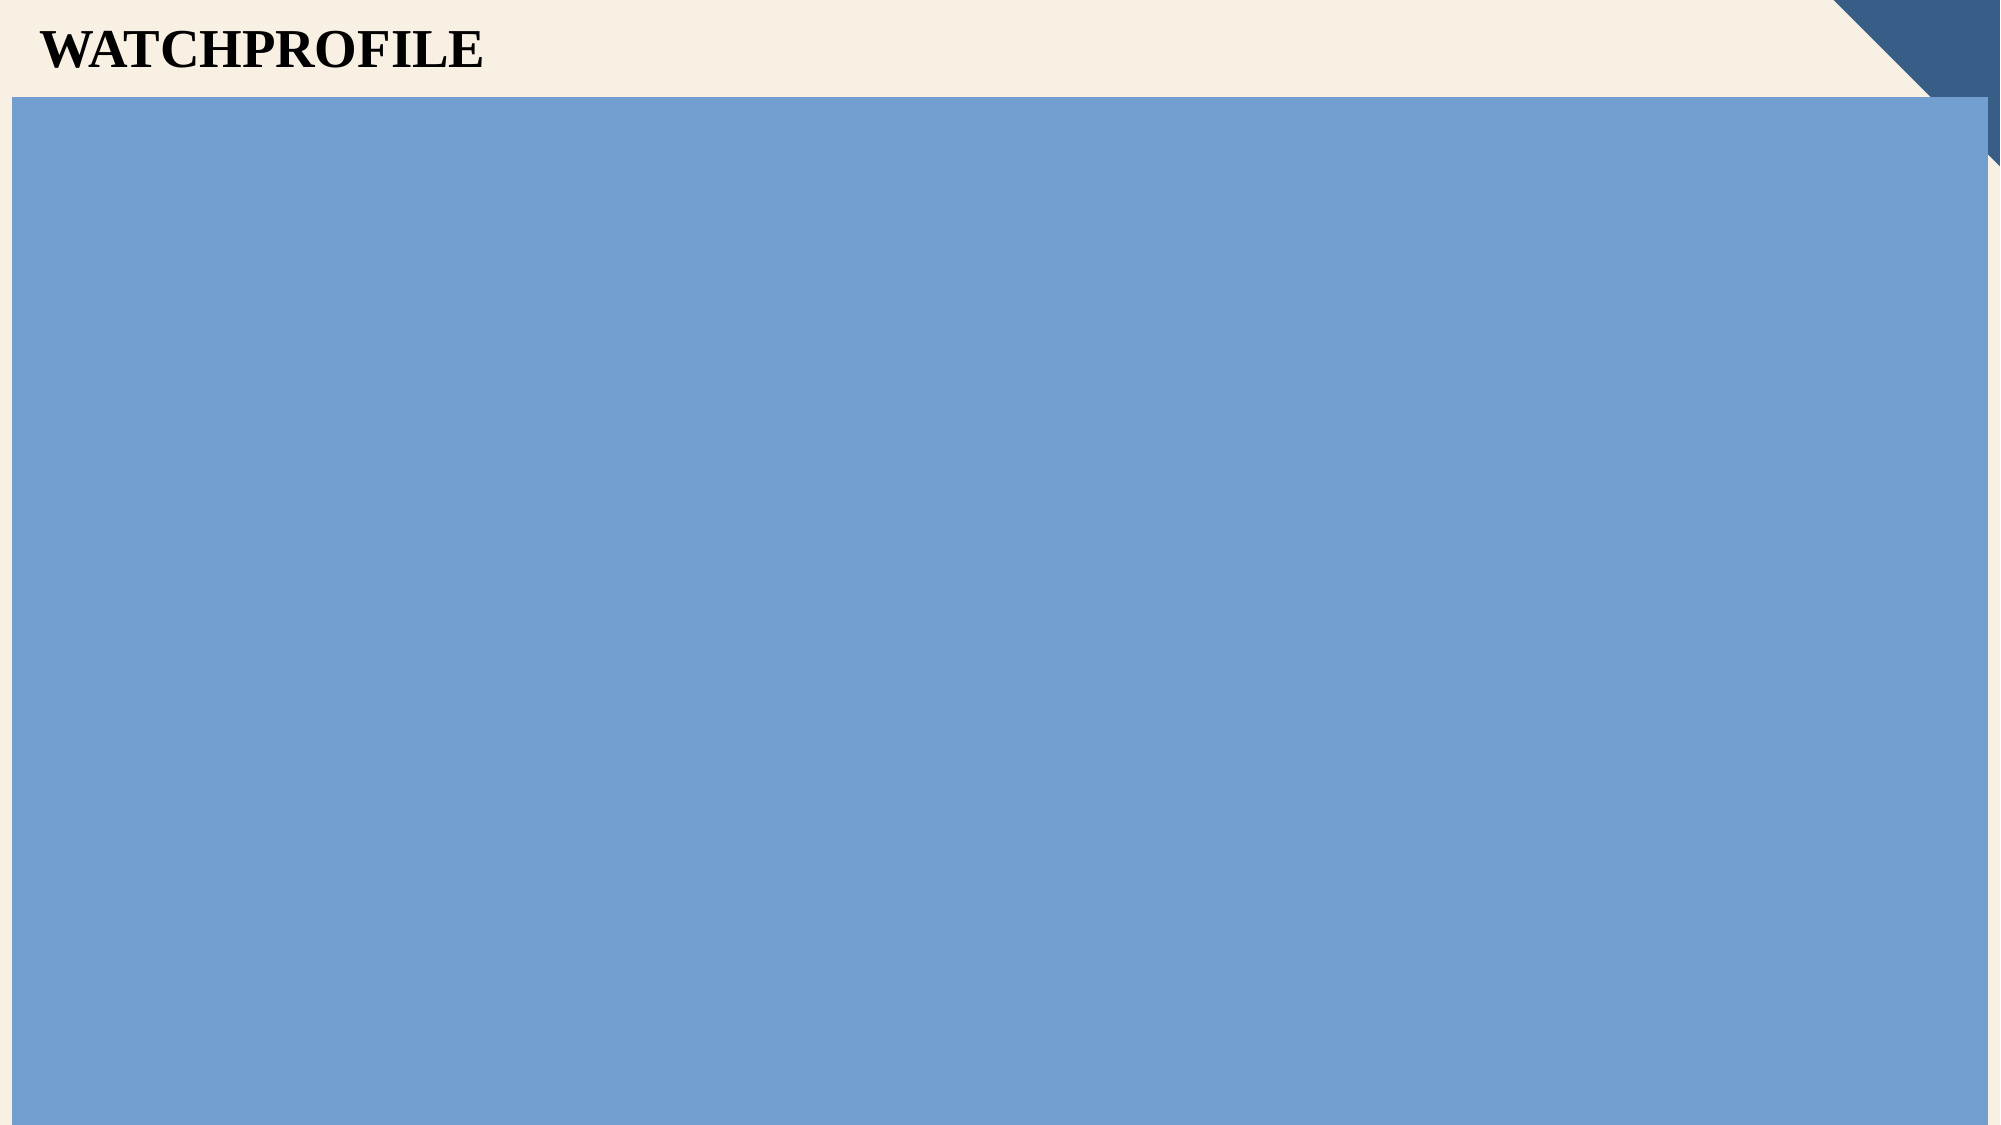

WATCHPROFILE
INSERT INTO WatchProfile VALUES ('General', 'Hindi', 50, 6, 102);
INSERT INTO WatchProfile VALUES ('General', 'Hindi', 90, 6, 103);
INSERT INTO WatchProfile VALUES ('Kids', 'Telugu', 40, 7, 104);
INSERT INTO WatchProfile VALUES ('General', 'Odia', 70, 7, 105);
INSERT INTO WatchProfile VALUES ('General', 'Tamil', 100, 7, 106);
INSERT INTO WatchProfile VALUES ('Kids', 'Hindi', 60, 8, 107);
INSERT INTO WatchProfile VALUES ('General', 'Hindi', 80, 8, 108);
INSERT INTO WatchProfile VALUES ('General', 'Punjabi', 100, 8, 109);
INSERT INTO WatchProfile VALUES ('Kids', 'Telugu', 70, 9, 110);
INSERT INTO WatchProfile VALUES ('General', 'Hindi', 90, 9, 111);
INSERT INTO WatchProfile VALUES ('General', 'Punjabi', 100, 9, 112);
INSERT INTO WatchProfile VALUES ('Kids', 'Hindi', 80, 10, 113);
INSERT INTO WatchProfile VALUES ('General', 'Tamil', 100, 10, 114);
INSERT INTO WatchProfile VALUES ('General', 'Odia', 100, 10, 115);
INSERT INTO WatchProfile VALUES ('Kids', 'Hindi', 50, 11, 101);
INSERT INTO WatchProfile VALUES ('General', 'Hindi', 70, 11, 102);
40